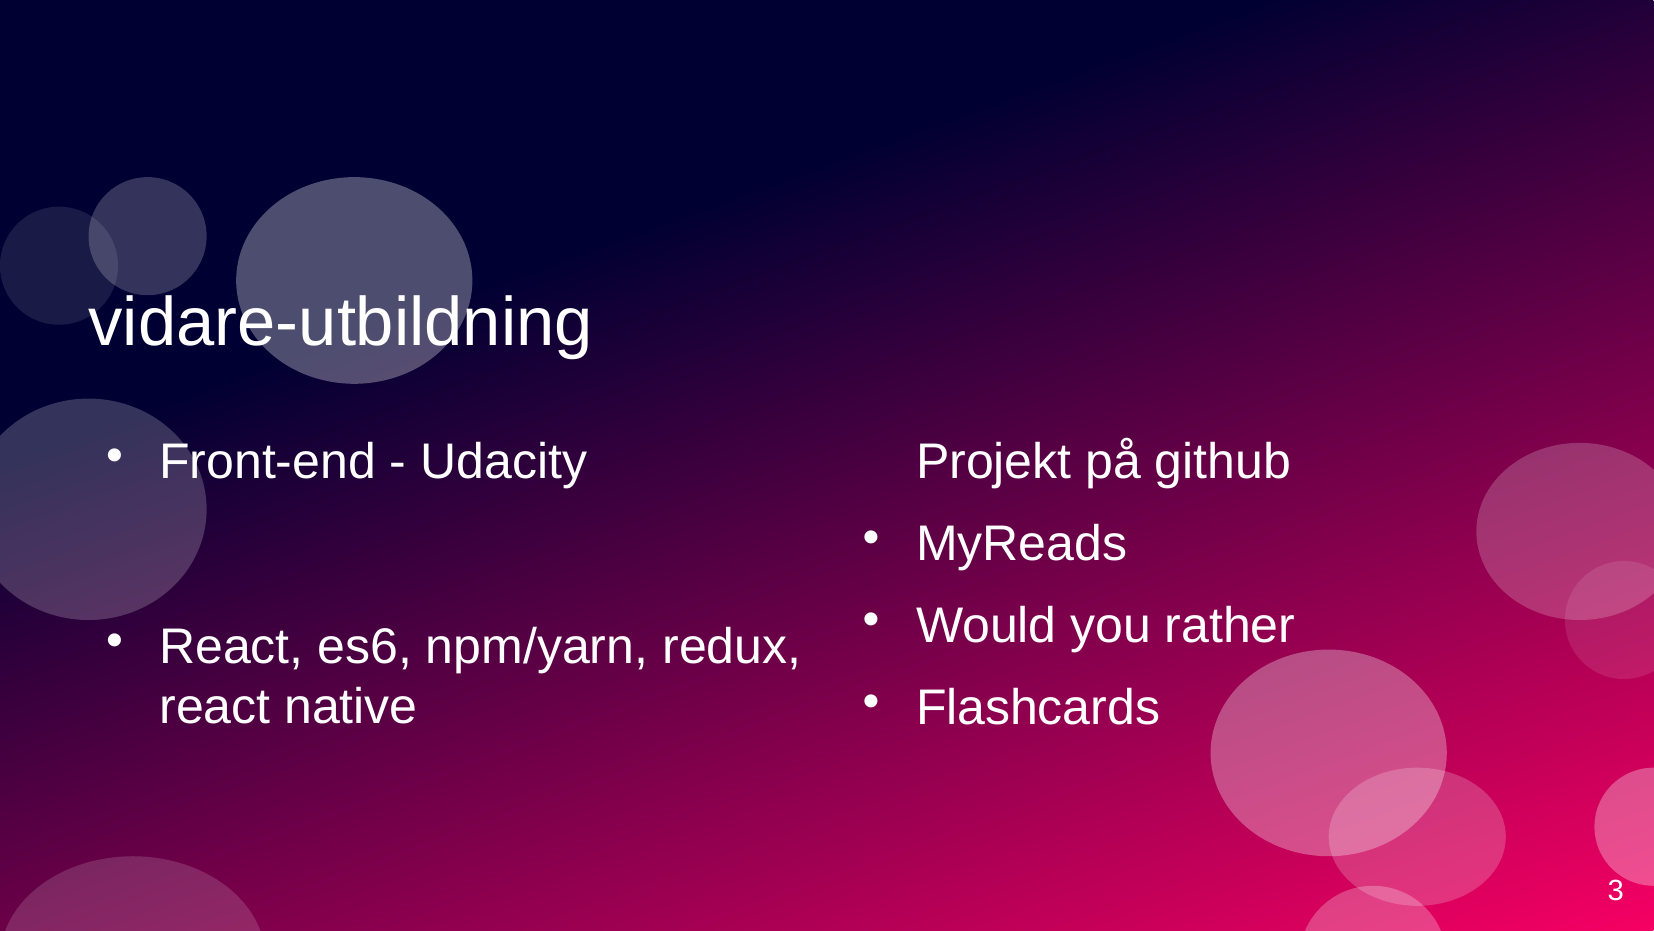

# vidare-utbildning
Front-end - Udacity
Projekt på github
MyReads
Would you rather
Flashcards
React, es6, npm/yarn, redux, react native
3